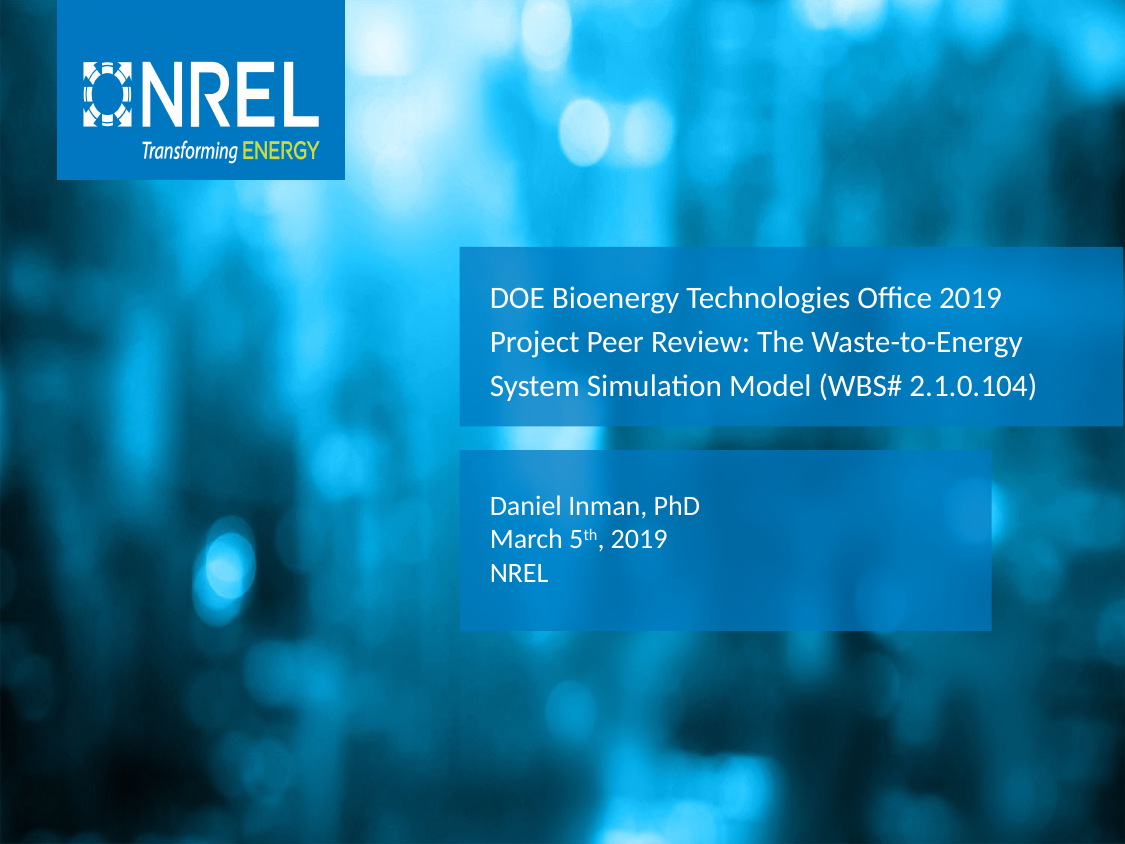

DOE Bioenergy Technologies Office 2019 Project Peer Review: The Waste-to-Energy System Simulation Model (WBS# 2.1.0.104)
Daniel Inman, PhD
March 5th, 2019
NREL